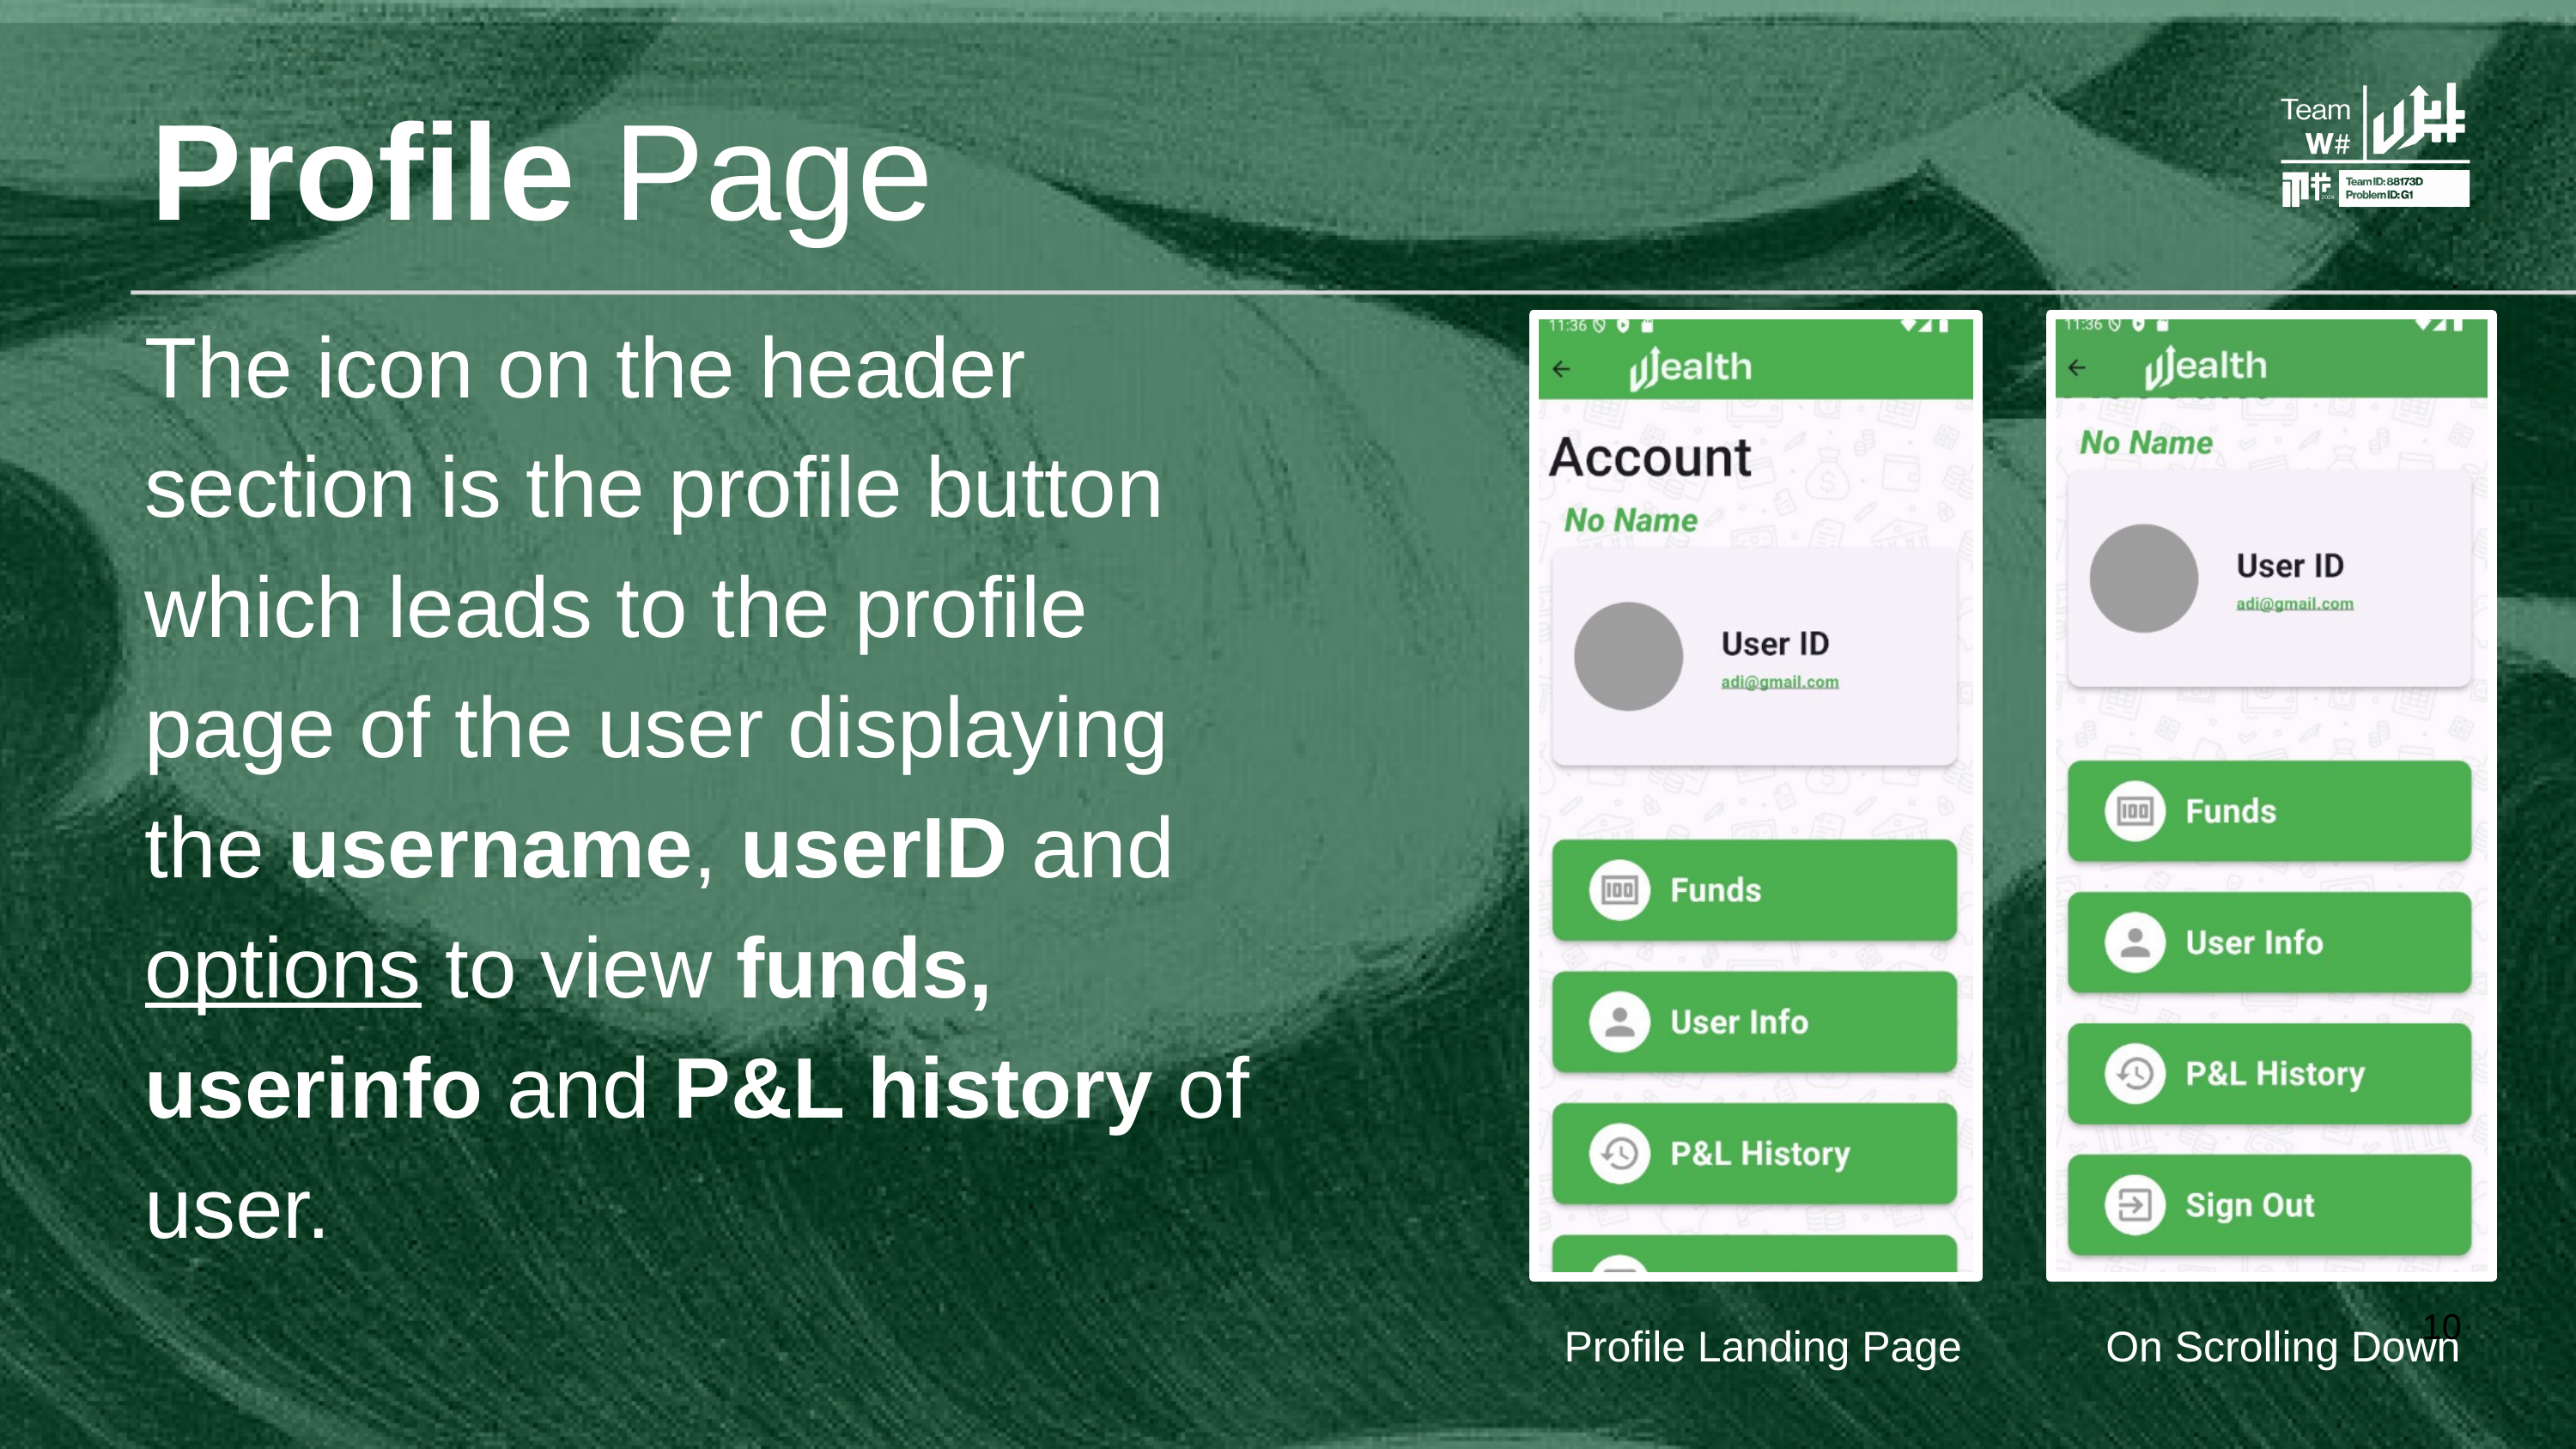

Profile Page
The icon on the header section is the profile button which leads to the profile page of the user displaying the username, userID and options to view funds, userinfo and P&L history of user.

10
Profile Landing Page            On Scrolling Down